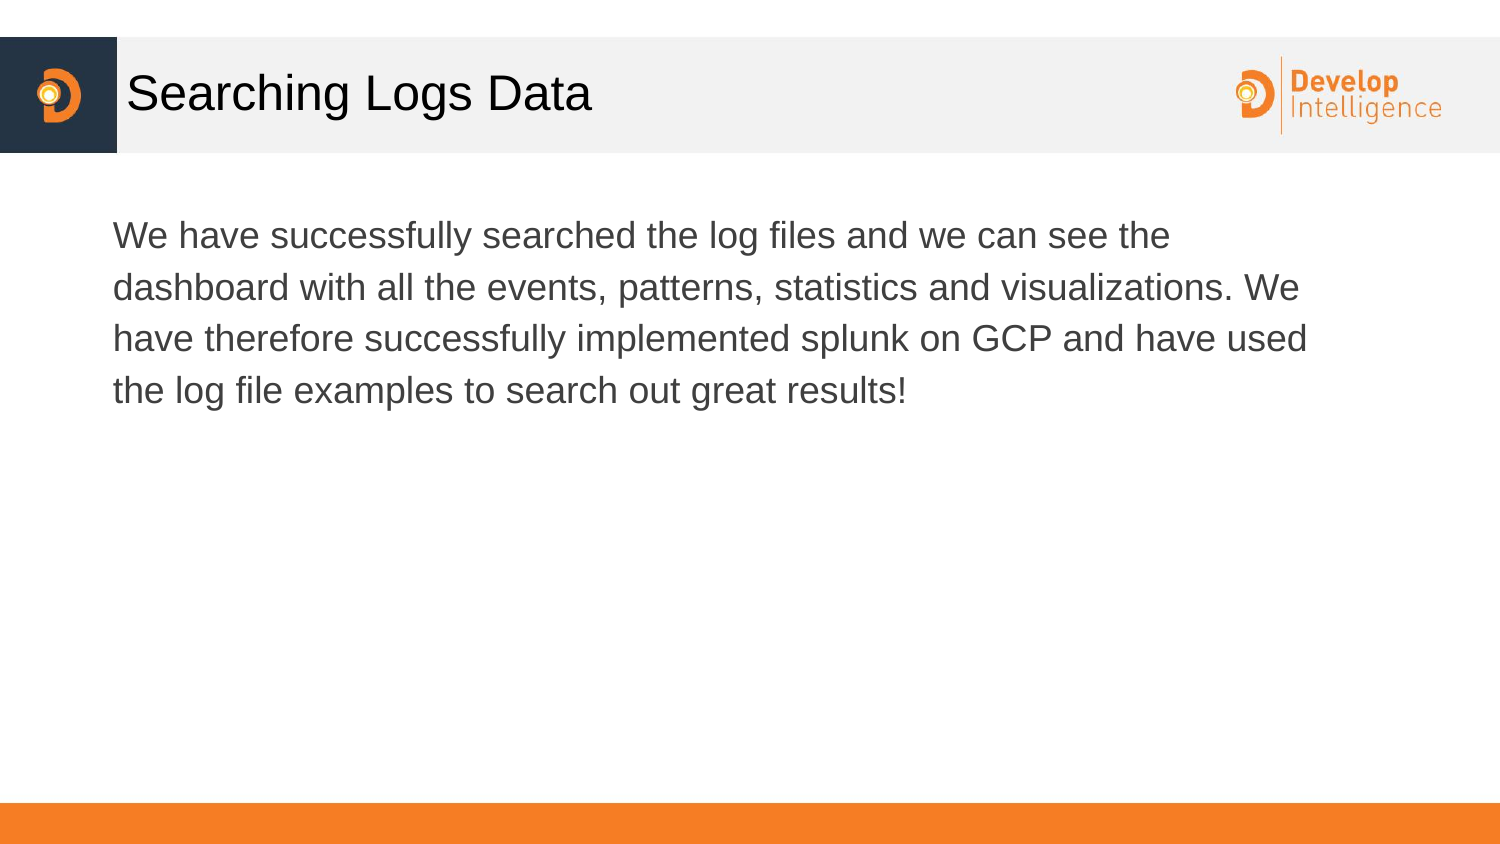

# Searching Logs Data
We have successfully searched the log files and we can see the dashboard with all the events, patterns, statistics and visualizations. We have therefore successfully implemented splunk on GCP and have used the log file examples to search out great results!